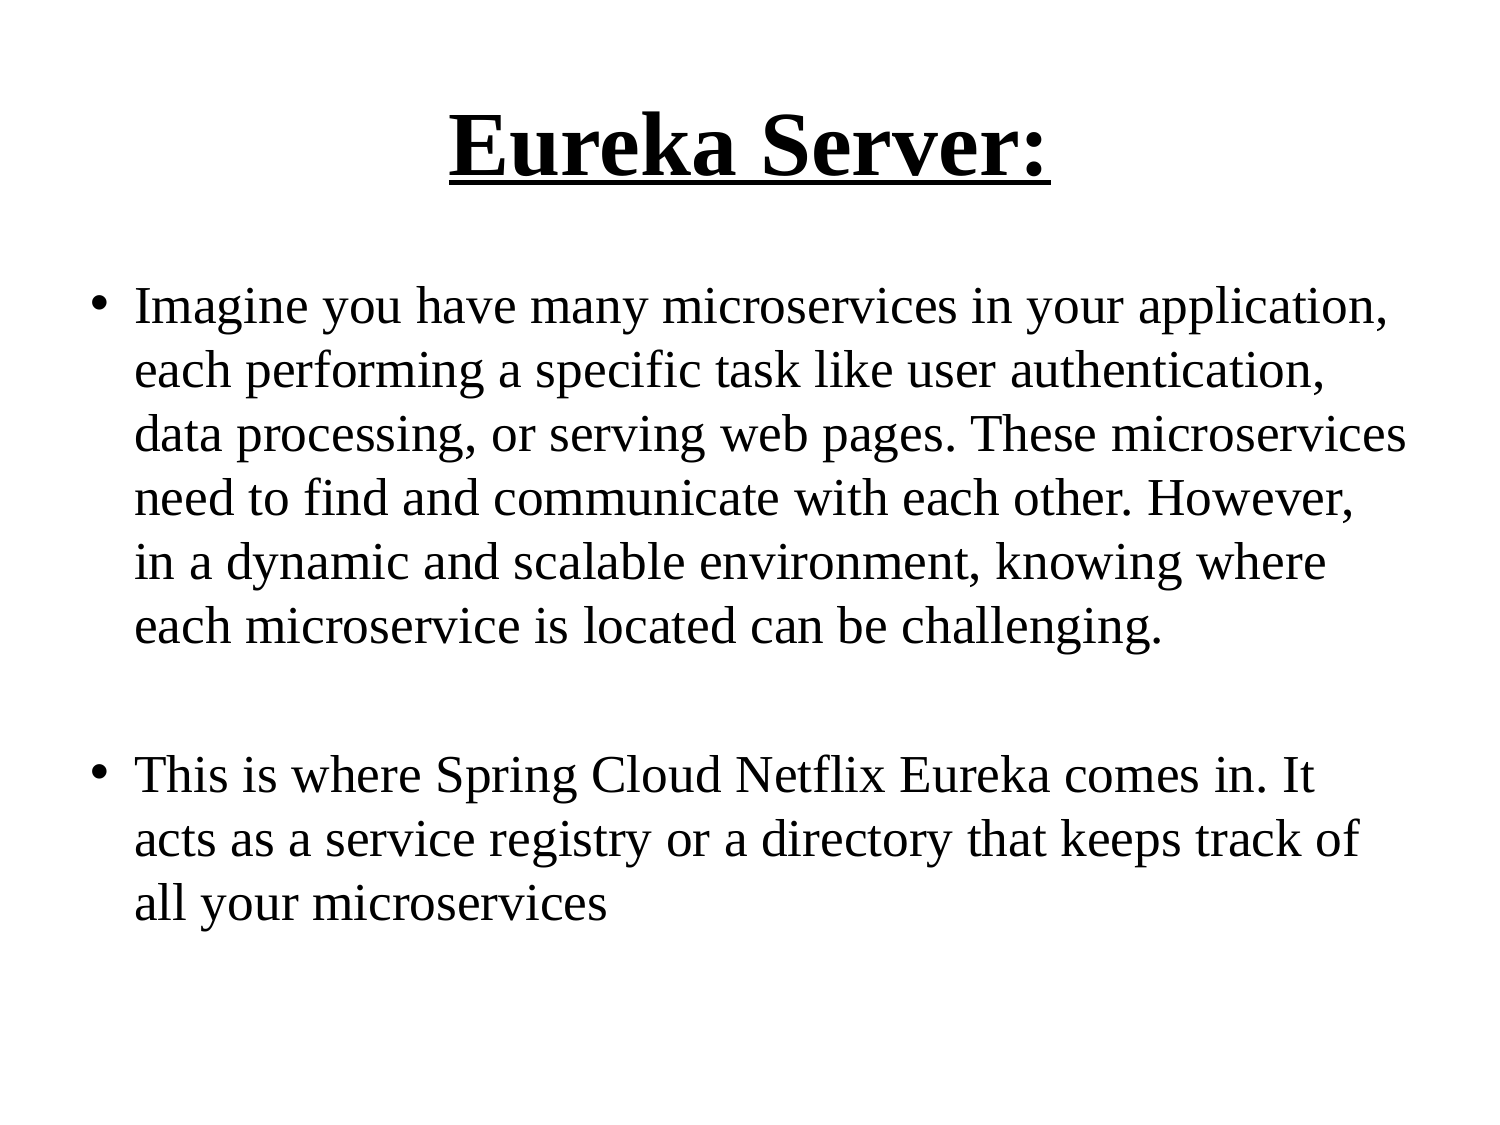

# Eureka Server:
Imagine you have many microservices in your application, each performing a specific task like user authentication, data processing, or serving web pages. These microservices need to find and communicate with each other. However, in a dynamic and scalable environment, knowing where each microservice is located can be challenging.

This is where Spring Cloud Netflix Eureka comes in. It acts as a service registry or a directory that keeps track of all your microservices